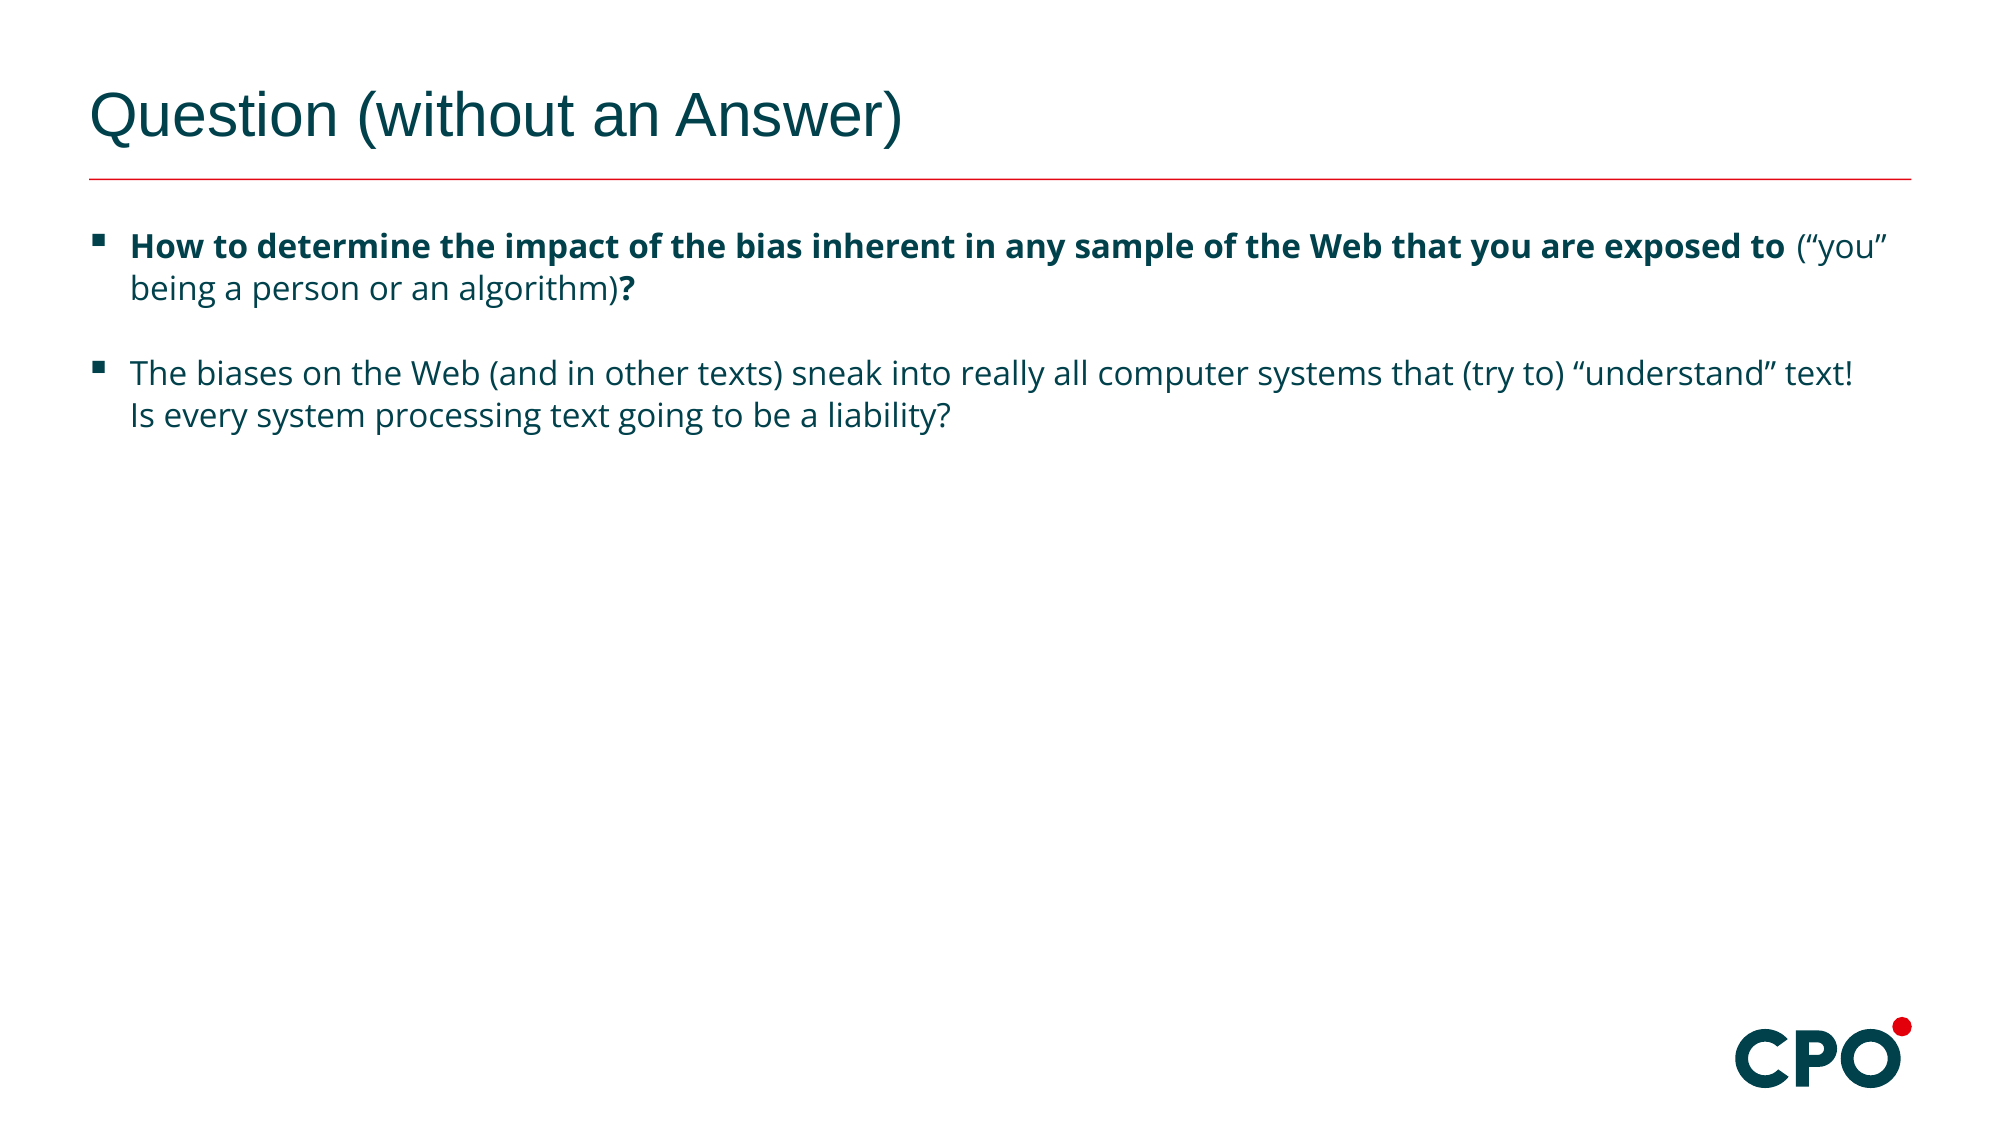

# Question (without an Answer)
How to determine the impact of the bias inherent in any sample of the Web that you are exposed to (“you” being a person or an algorithm)?

The biases on the Web (and in other texts) sneak into really all computer systems that (try to) “understand” text!
Is every system processing text going to be a liability?